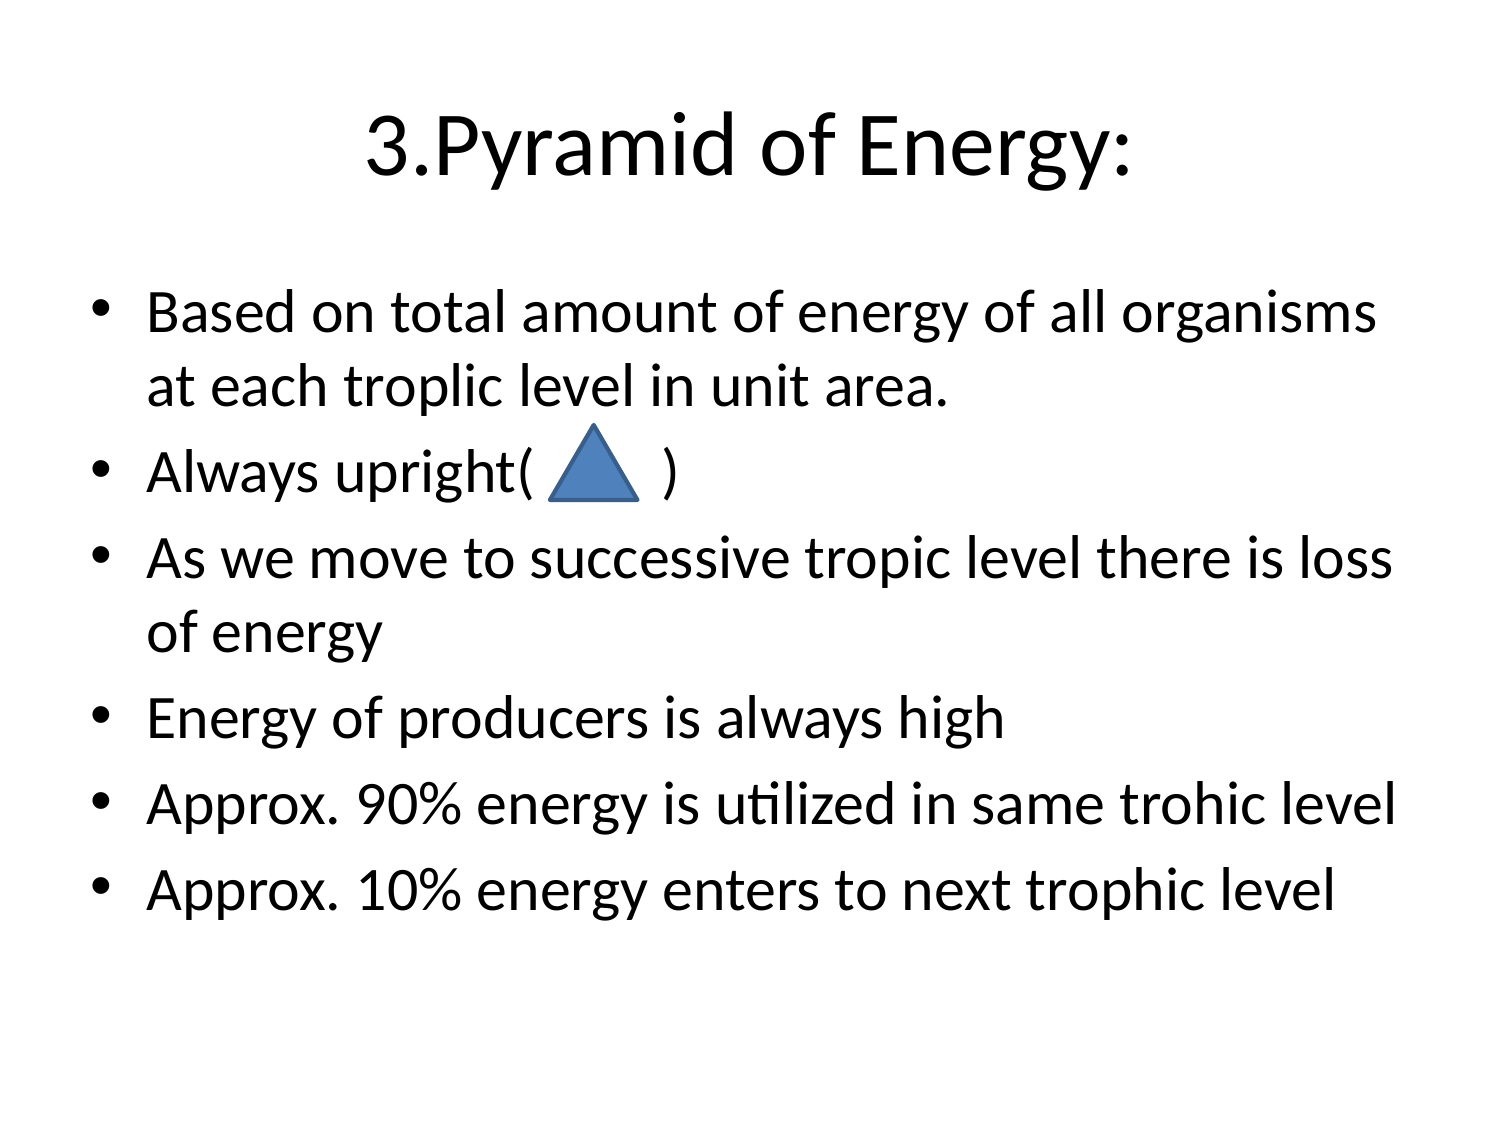

# 3.Pyramid of Energy:
Based on total amount of energy of all organisms at each troplic level in unit area.
Always upright(         )
As we move to successive tropic level there is loss of energy
Energy of producers is always high
Approx. 90% energy is utilized in same trohic level
Approx. 10% energy enters to next trophic level